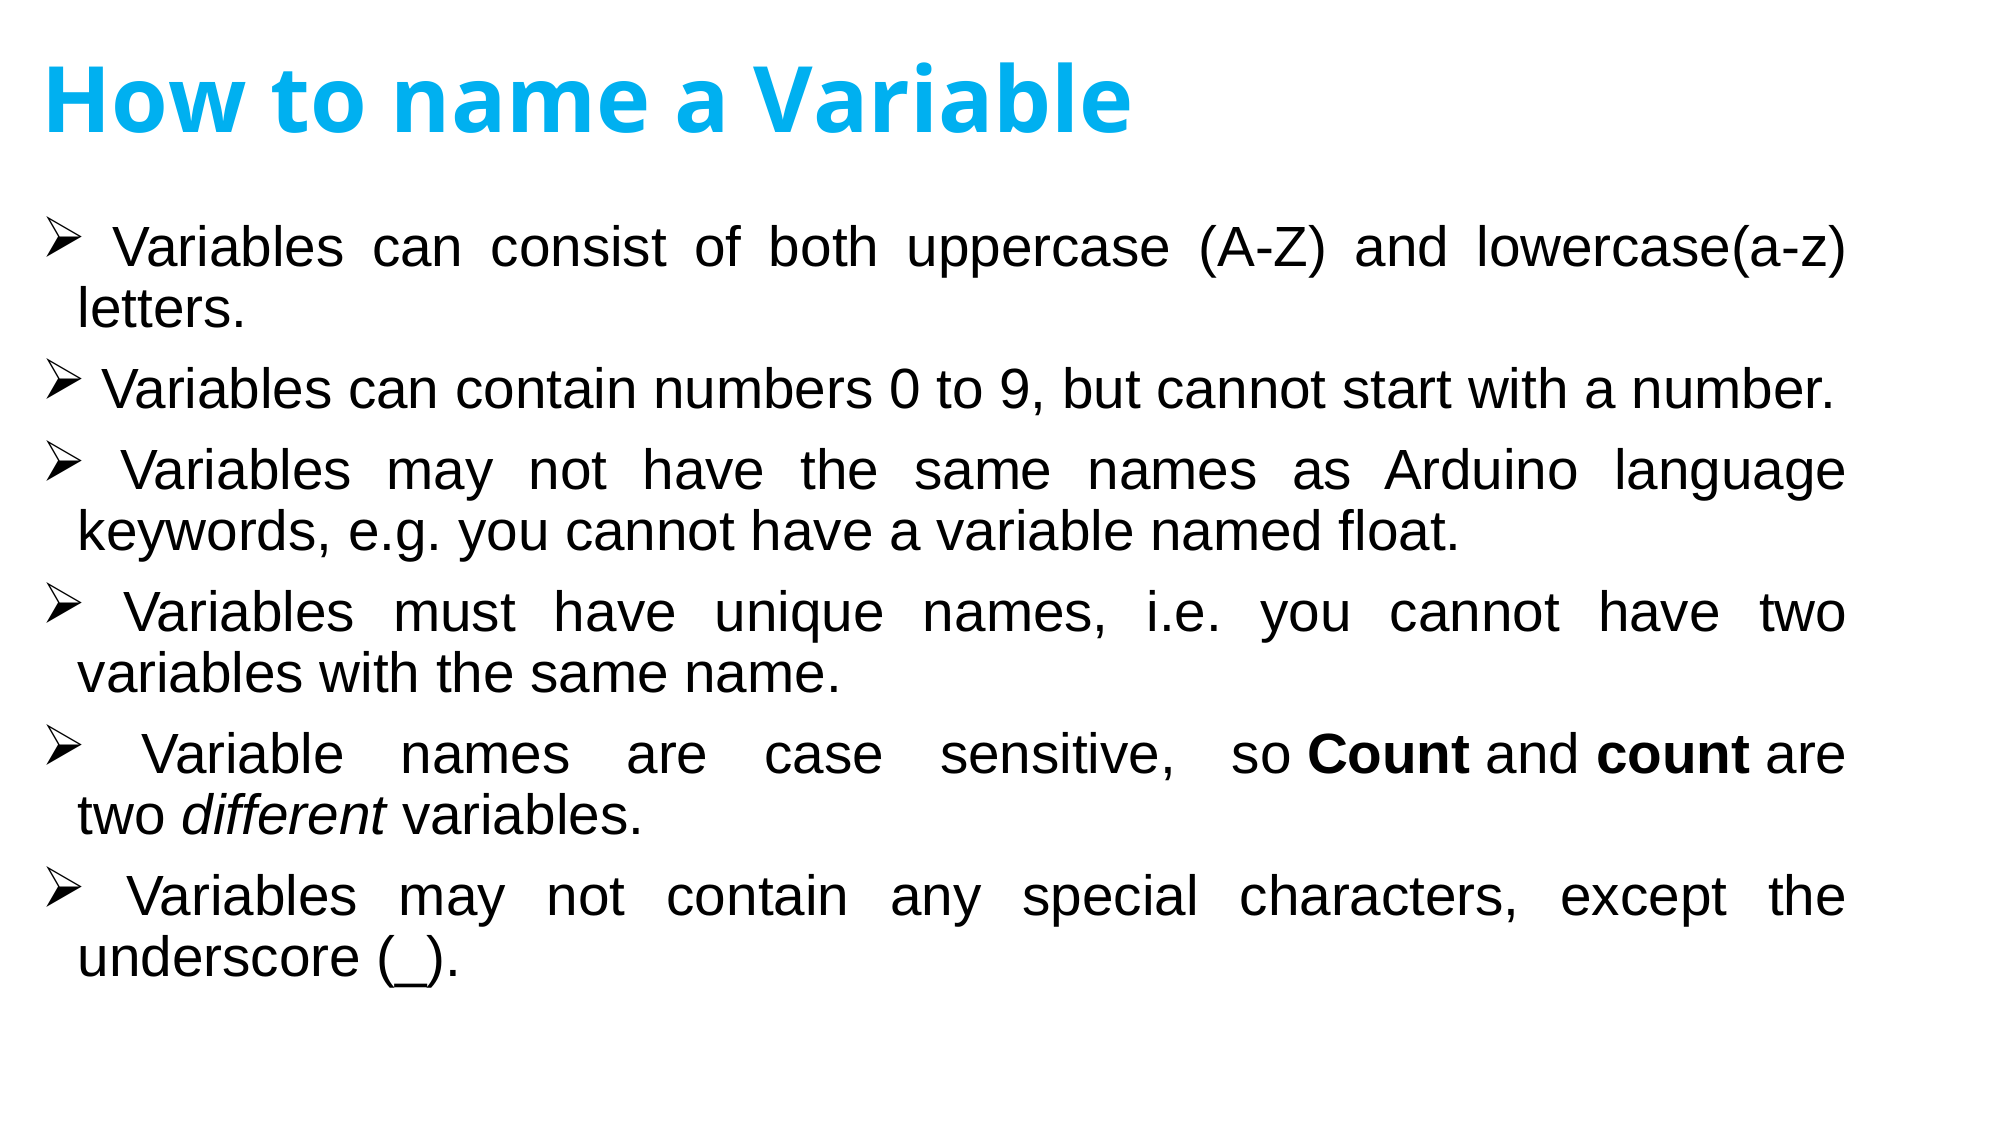

# How to name a Variable
 Variables can consist of both uppercase (A-Z) and lowercase(a-z) letters.
 Variables can contain numbers 0 to 9, but cannot start with a number.
 Variables may not have the same names as Arduino language keywords, e.g. you cannot have a variable named float.
 Variables must have unique names, i.e. you cannot have two variables with the same name.
 Variable names are case sensitive, so Count and count are two different variables.
 Variables may not contain any special characters, except the underscore (_).